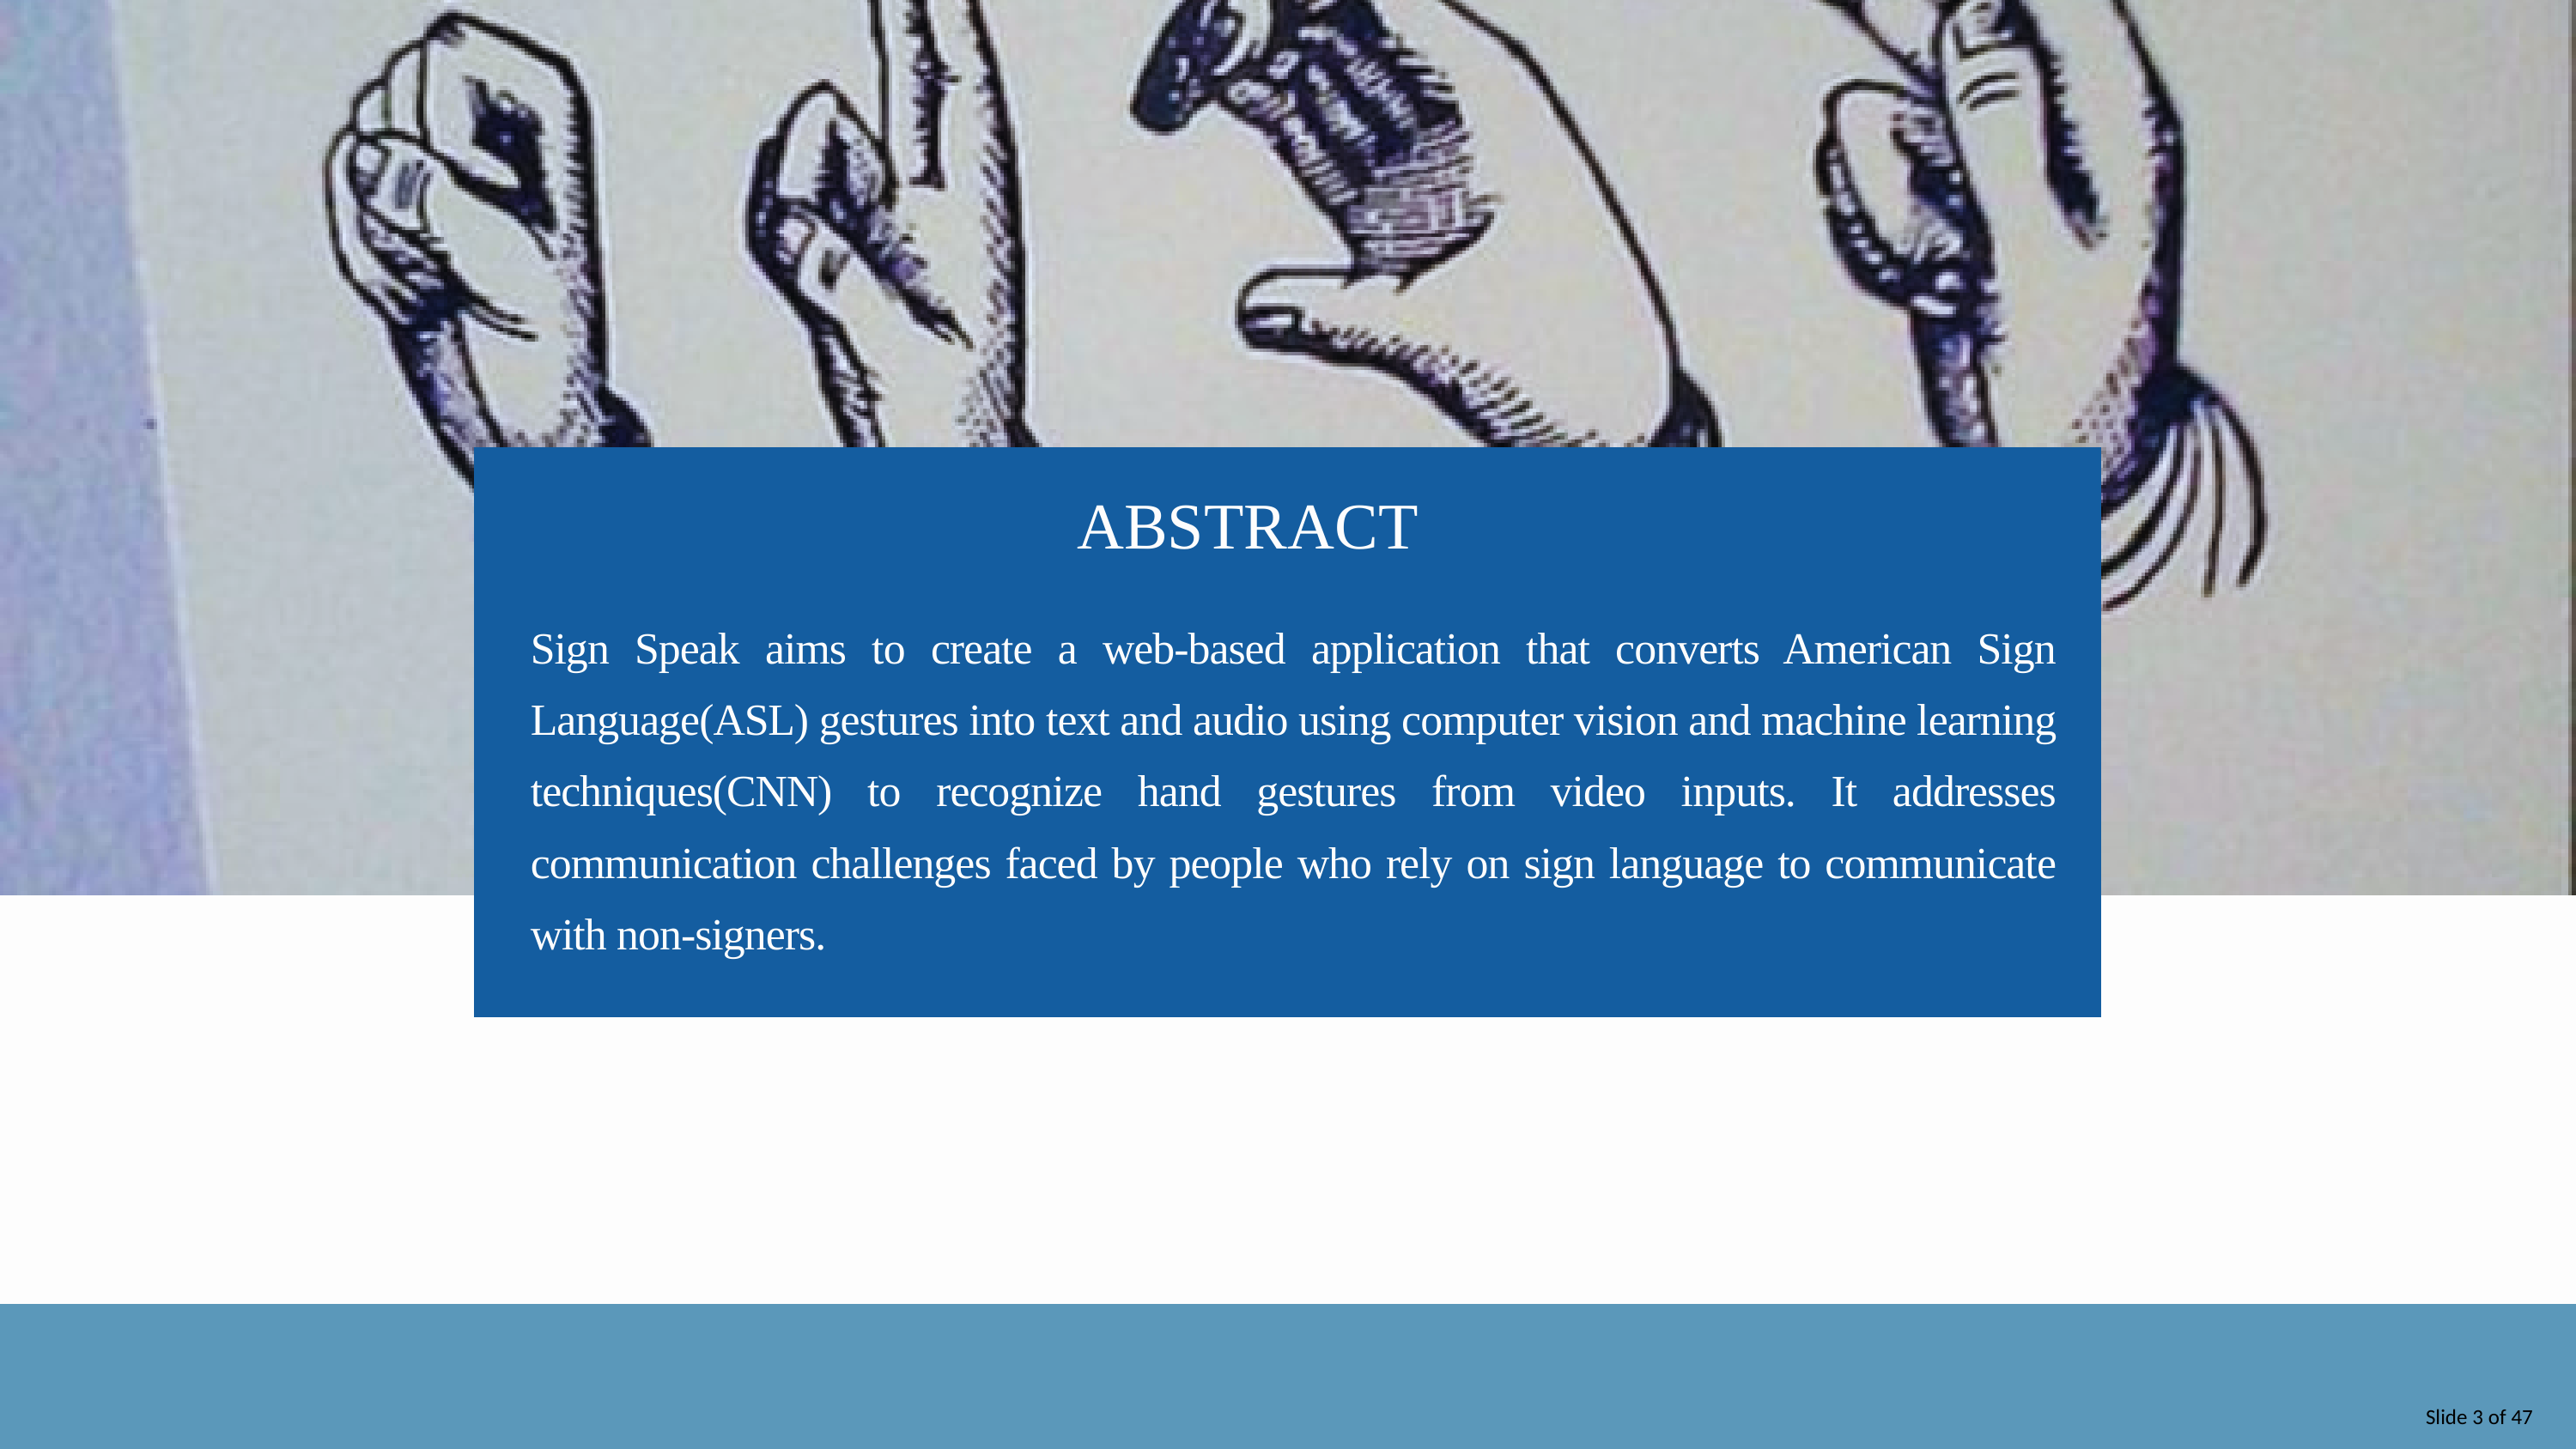

ABSTRACT
Sign Speak aims to create a web-based application that converts American Sign Language(ASL) gestures into text and audio using computer vision and machine learning techniques(CNN) to recognize hand gestures from video inputs. It addresses communication challenges faced by people who rely on sign language to communicate with non-signers.

Slide 3 of 47